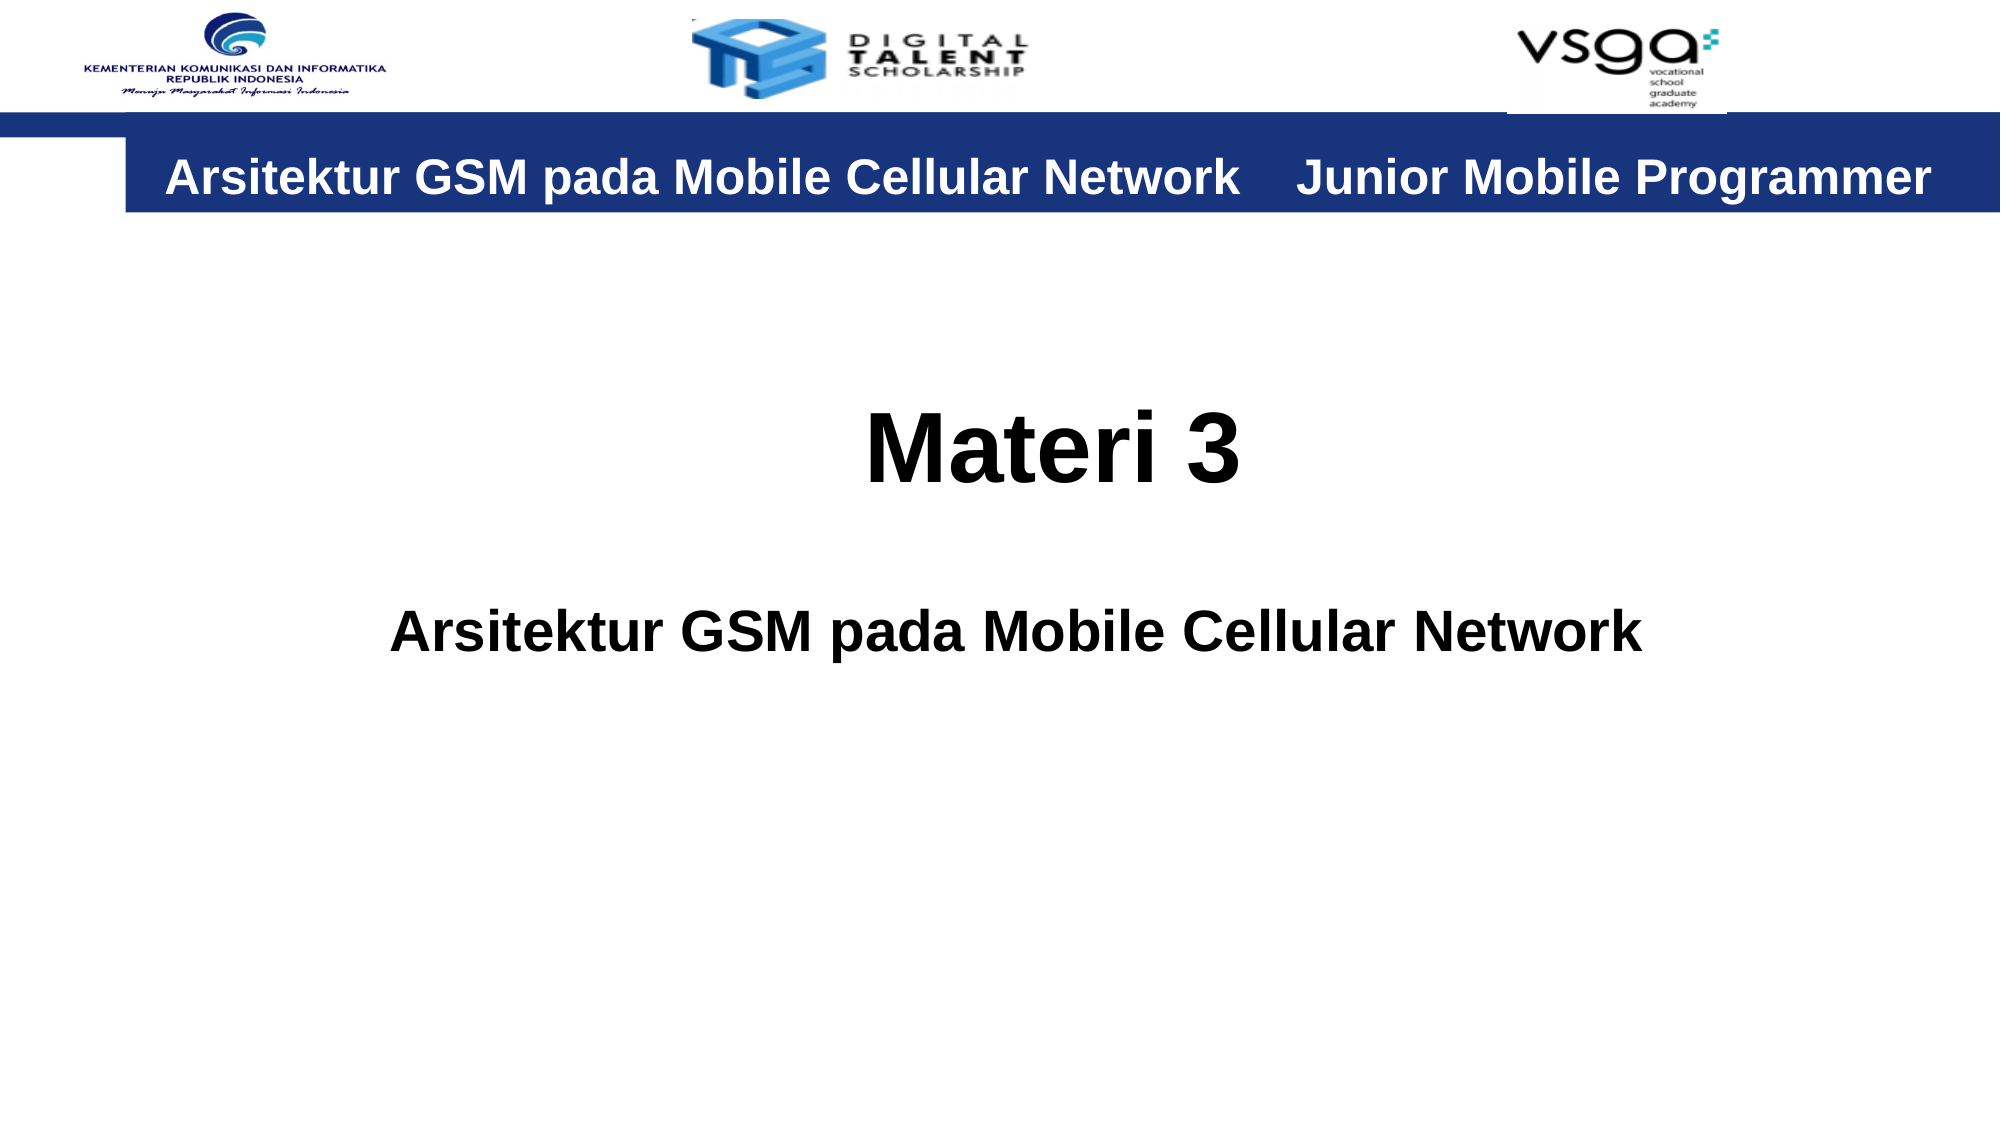

Arsitektur GSM pada Mobile Cellular Network    Junior Mobile Programmer 				 Pelatihan
Materi 3
Arsitektur GSM pada Mobile Cellular Network